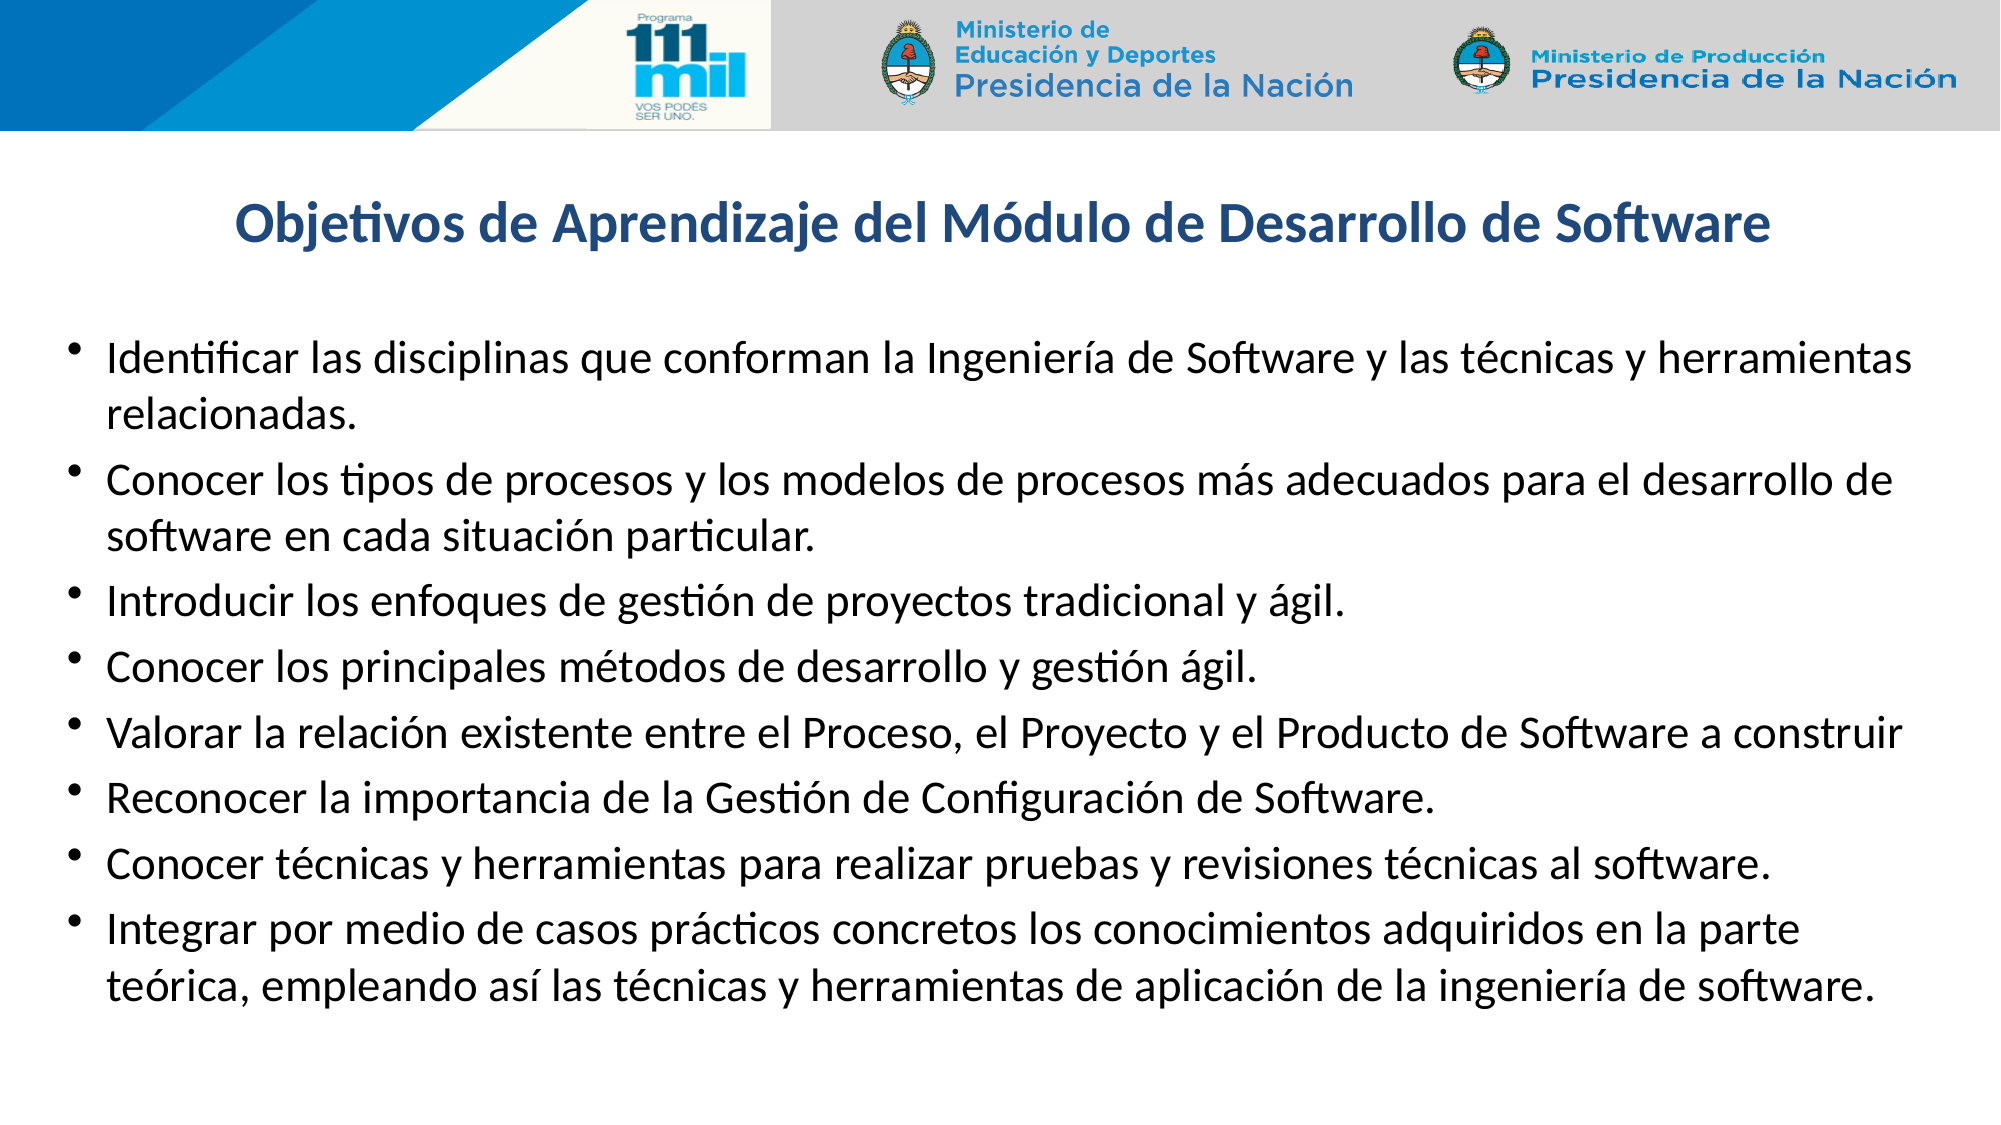

# Objetivos de Aprendizaje del Módulo de Desarrollo de Software
Identificar las disciplinas que conforman la Ingeniería de Software y las técnicas y herramientas relacionadas.
Conocer los tipos de procesos y los modelos de procesos más adecuados para el desarrollo de software en cada situación particular.
Introducir los enfoques de gestión de proyectos tradicional y ágil.
Conocer los principales métodos de desarrollo y gestión ágil.
Valorar la relación existente entre el Proceso, el Proyecto y el Producto de Software a construir
Reconocer la importancia de la Gestión de Configuración de Software.
Conocer técnicas y herramientas para realizar pruebas y revisiones técnicas al software.
Integrar por medio de casos prácticos concretos los conocimientos adquiridos en la parte teórica, empleando así las técnicas y herramientas de aplicación de la ingeniería de software.